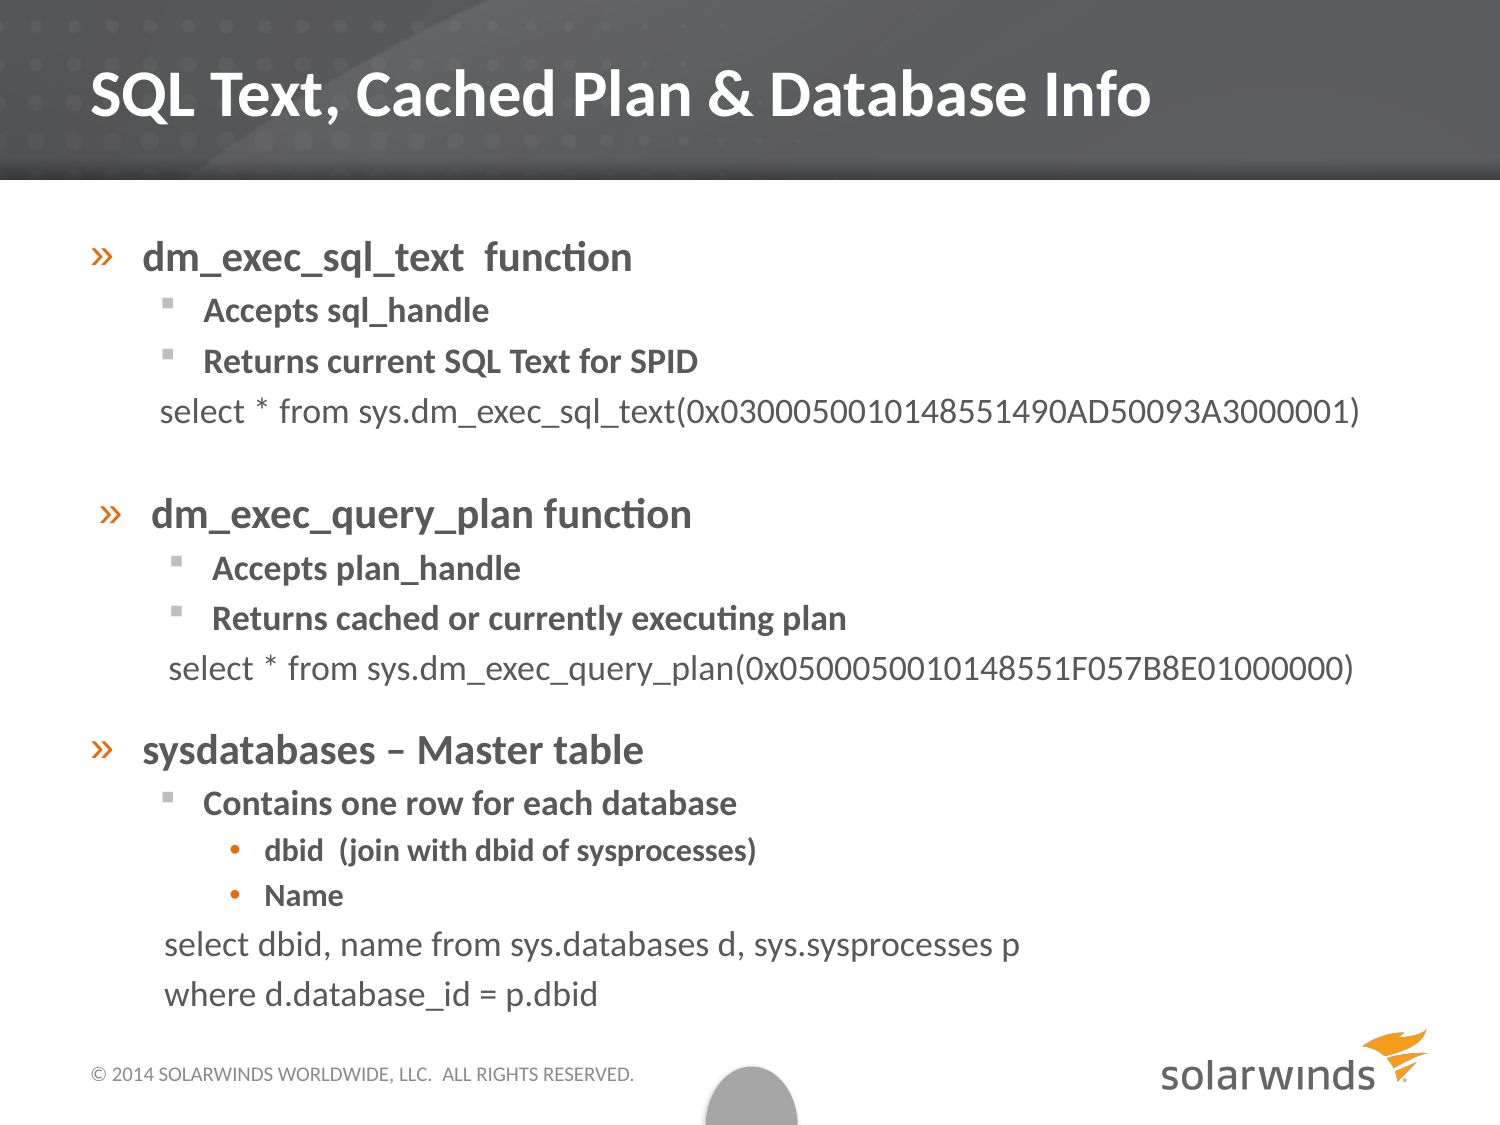

# SQL Text, Cached Plan & Database Info
dm_exec_sql_text  function
Accepts sql_handle
Returns current SQL Text for SPID
select * from sys.dm_exec_sql_text(0x0300050010148551490AD50093A3000001)

dm_exec_query_plan function
Accepts plan_handle
Returns cached or currently executing plan
select * from sys.dm_exec_query_plan(0x0500050010148551F057B8E01000000)

sysdatabases – Master table
Contains one row for each database
dbid  (join with dbid of sysprocesses)
Name
         select dbid, name from sys.databases d, sys.sysprocesses p
         where d.database_id = p.dbid

© 2014 SOLARWINDS WORLDWIDE, LLC.  ALL RIGHTS RESERVED.